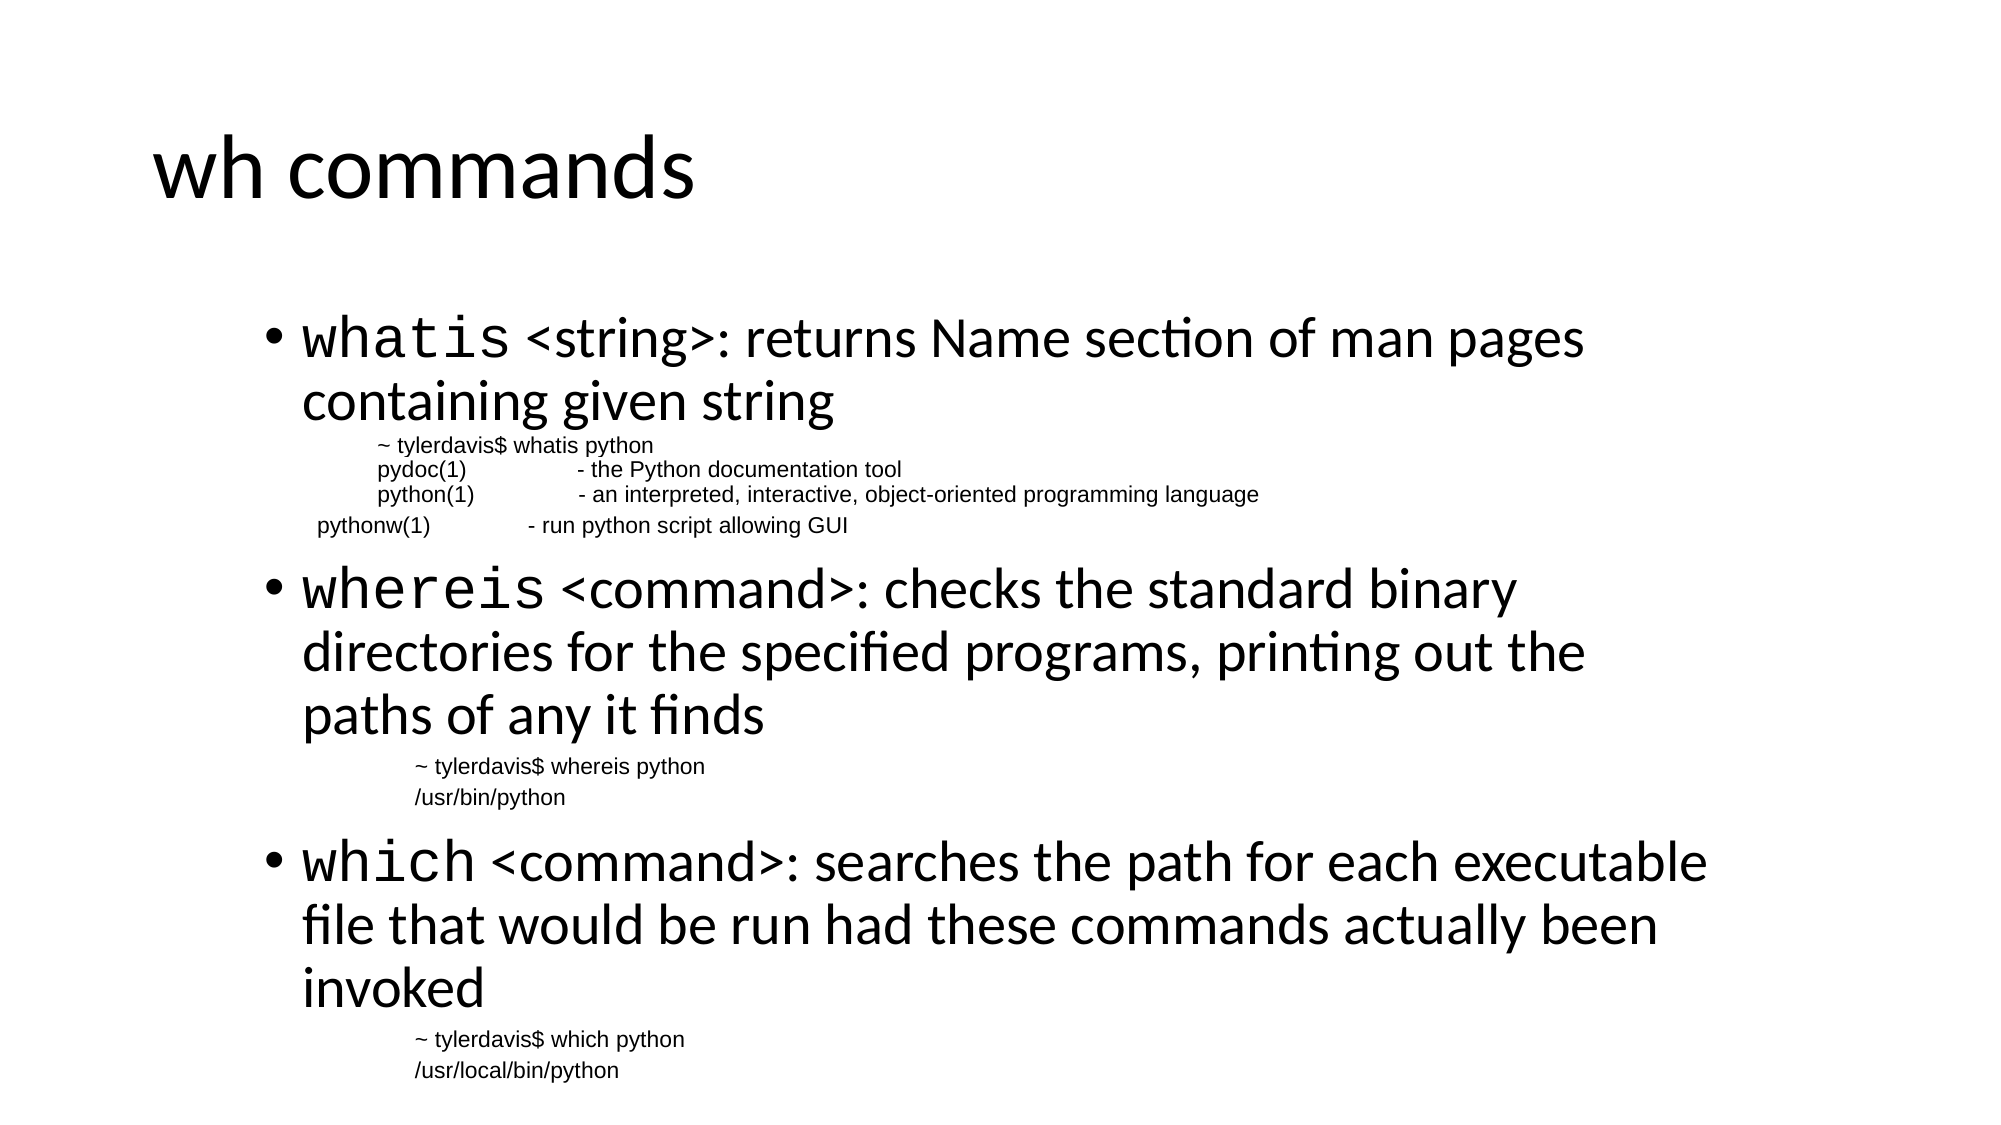

# wh commands
whatis <string>: returns Name section of man pages containing given string
~ tylerdavis$ whatis python
pydoc(1)                 - the Python documentation tool
python(1)                - an interpreted, interactive, object-oriented programming language
        pythonw(1)               - run python script allowing GUI
whereis <command>: checks the standard binary directories for the specified programs, printing out the paths of any it finds
~ tylerdavis$ whereis python
/usr/bin/python
which <command>: searches the path for each executable file that would be run had these commands actually been invoked
~ tylerdavis$ which python
/usr/local/bin/python